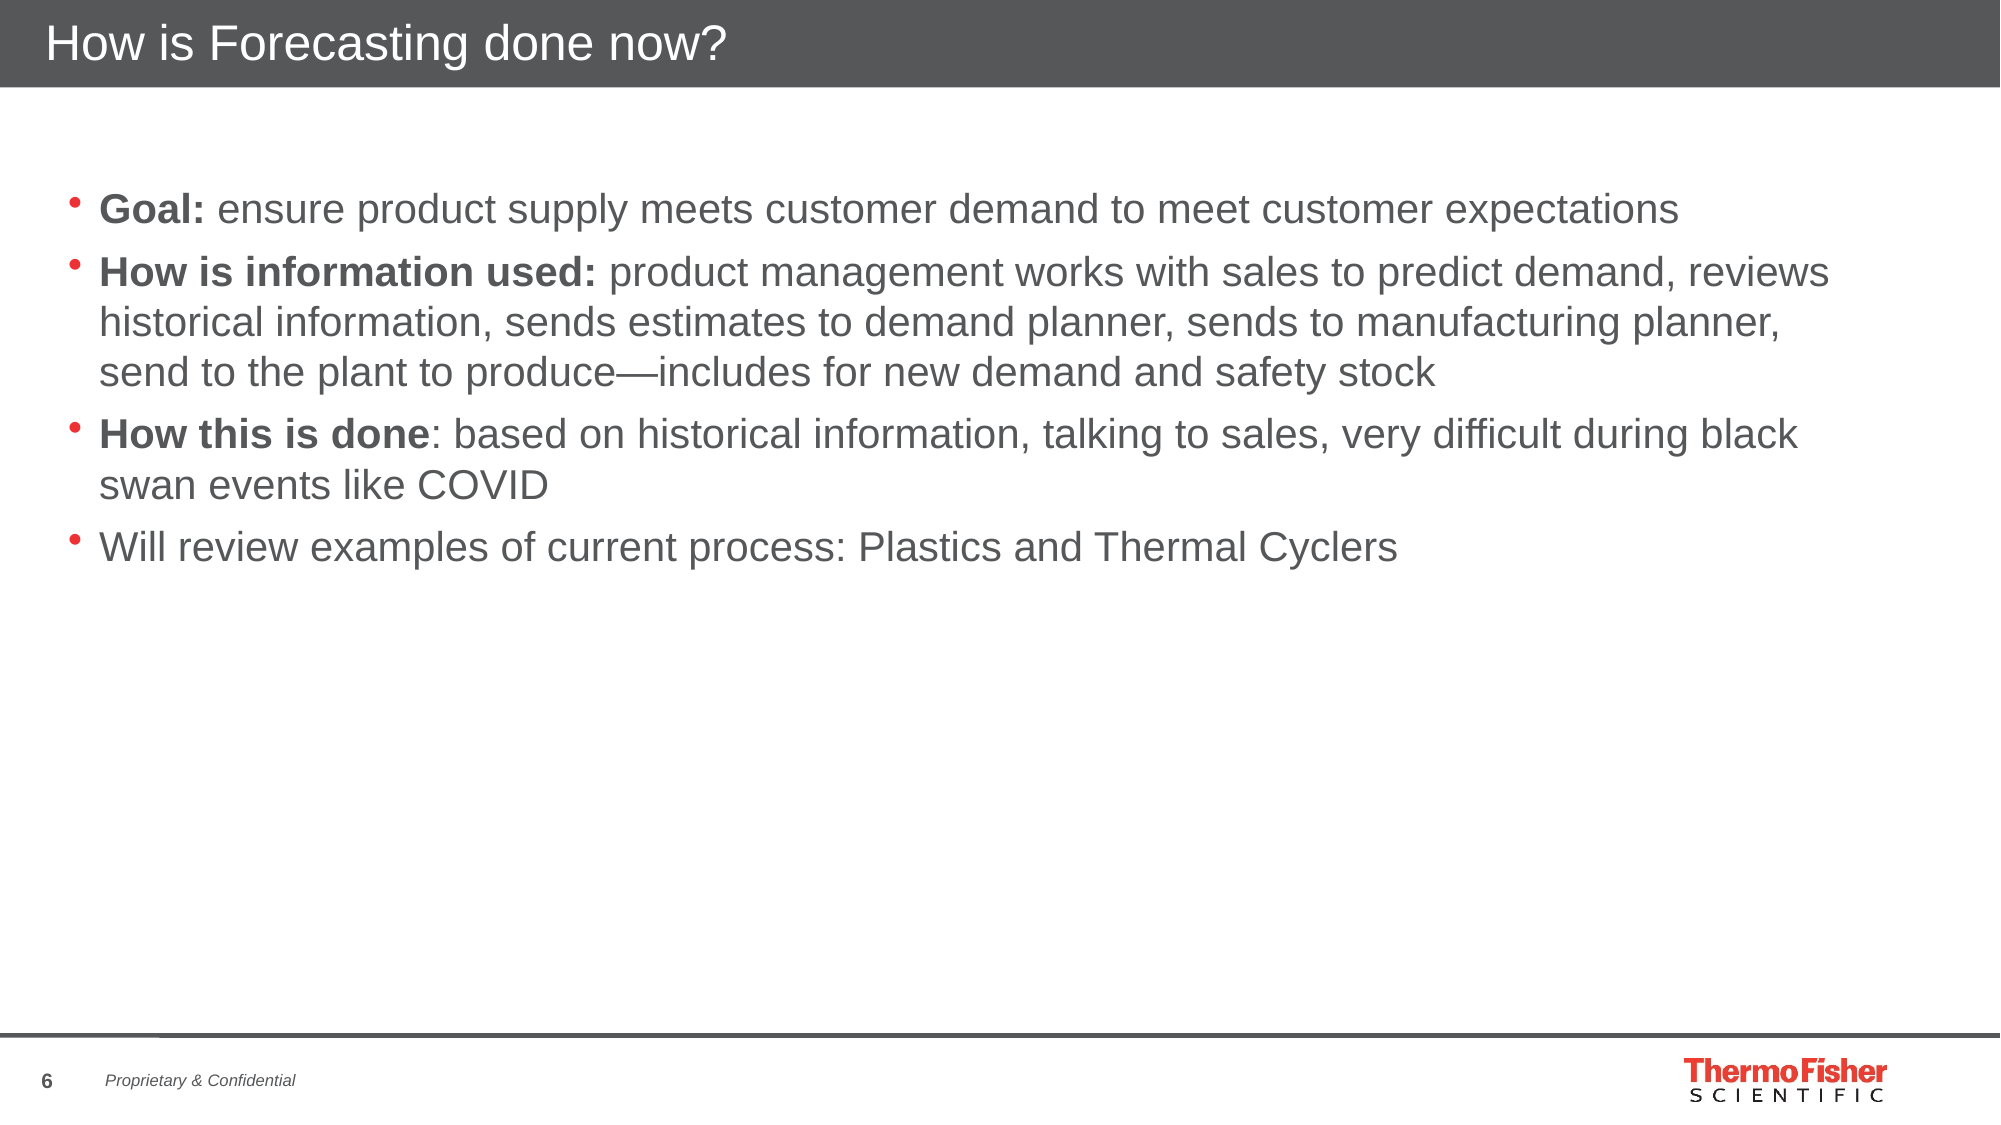

# How is Forecasting done now?
Goal: ensure product supply meets customer demand to meet customer expectations
How is information used: product management works with sales to predict demand, reviews historical information, sends estimates to demand planner, sends to manufacturing planner, send to the plant to produce—includes for new demand and safety stock
How this is done: based on historical information, talking to sales, very difficult during black swan events like COVID
Will review examples of current process: Plastics and Thermal Cyclers